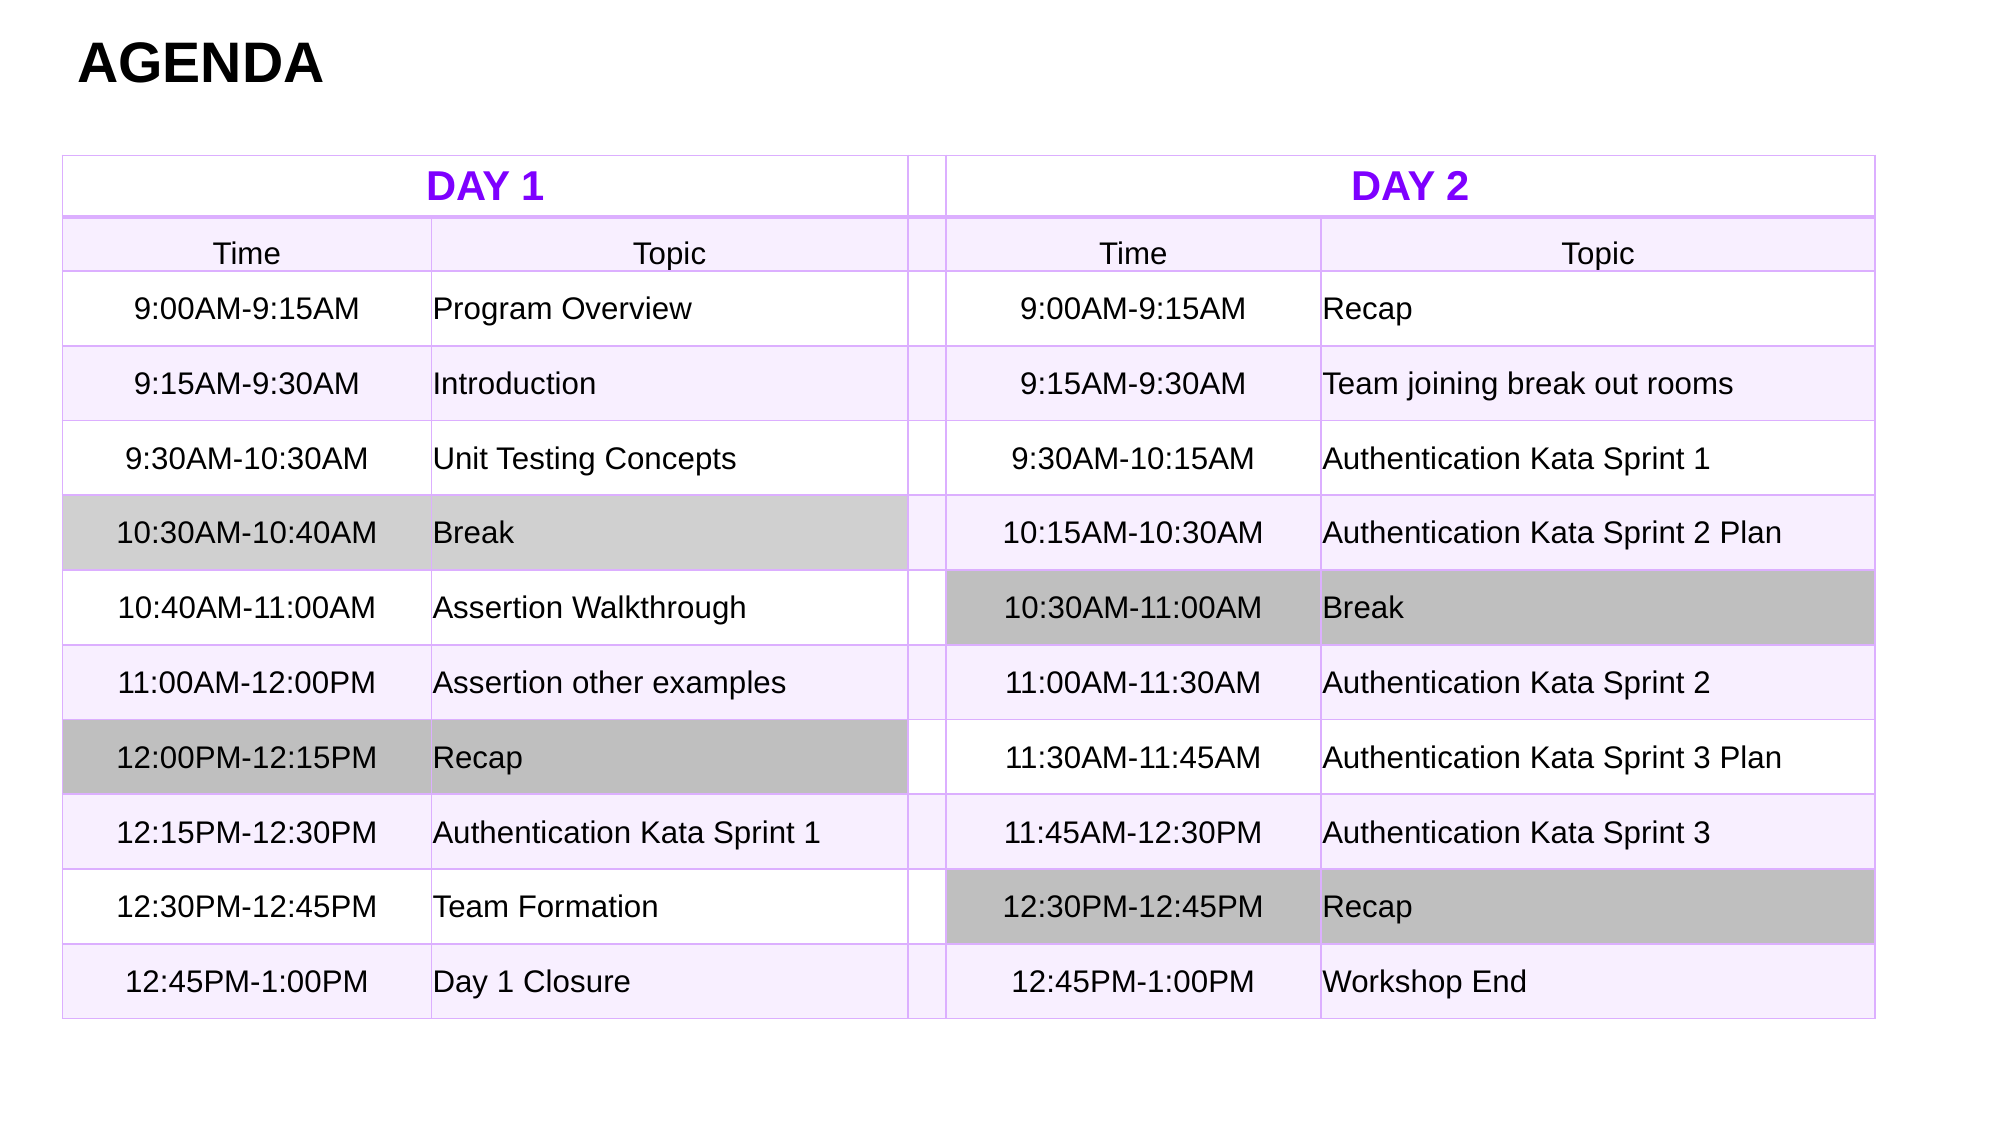

AGENDA
| DAY 1 |  |  | DAY 2 |  |
| --- | --- | --- | --- | --- |
| Time | Topic |  | Time | Topic |
| 9:00AM-9:15AM | Program Overview |  | 9:00AM-9:15AM | Recap |
| 9:15AM-9:30AM | Introduction |  | 9:15AM-9:30AM | Team joining break out rooms |
| 9:30AM-10:30AM | Unit Testing Concepts |  | 9:30AM-10:15AM | Authentication Kata Sprint 1 |
| 10:30AM-10:40AM | Break |  | 10:15AM-10:30AM | Authentication Kata Sprint 2 Plan |
| 10:40AM-11:00AM | Assertion Walkthrough |  | 10:30AM-11:00AM | Break |
| 11:00AM-12:00PM | Assertion other examples |  | 11:00AM-11:30AM | Authentication Kata Sprint 2 |
| 12:00PM-12:15PM | Recap |  | 11:30AM-11:45AM | Authentication Kata Sprint 3 Plan |
| 12:15PM-12:30PM | Authentication Kata Sprint 1 |  | 11:45AM-12:30PM | Authentication Kata Sprint 3 |
| 12:30PM-12:45PM | Team Formation |  | 12:30PM-12:45PM | Recap |
| 12:45PM-1:00PM | Day 1 Closure |  | 12:45PM-1:00PM | Workshop End |